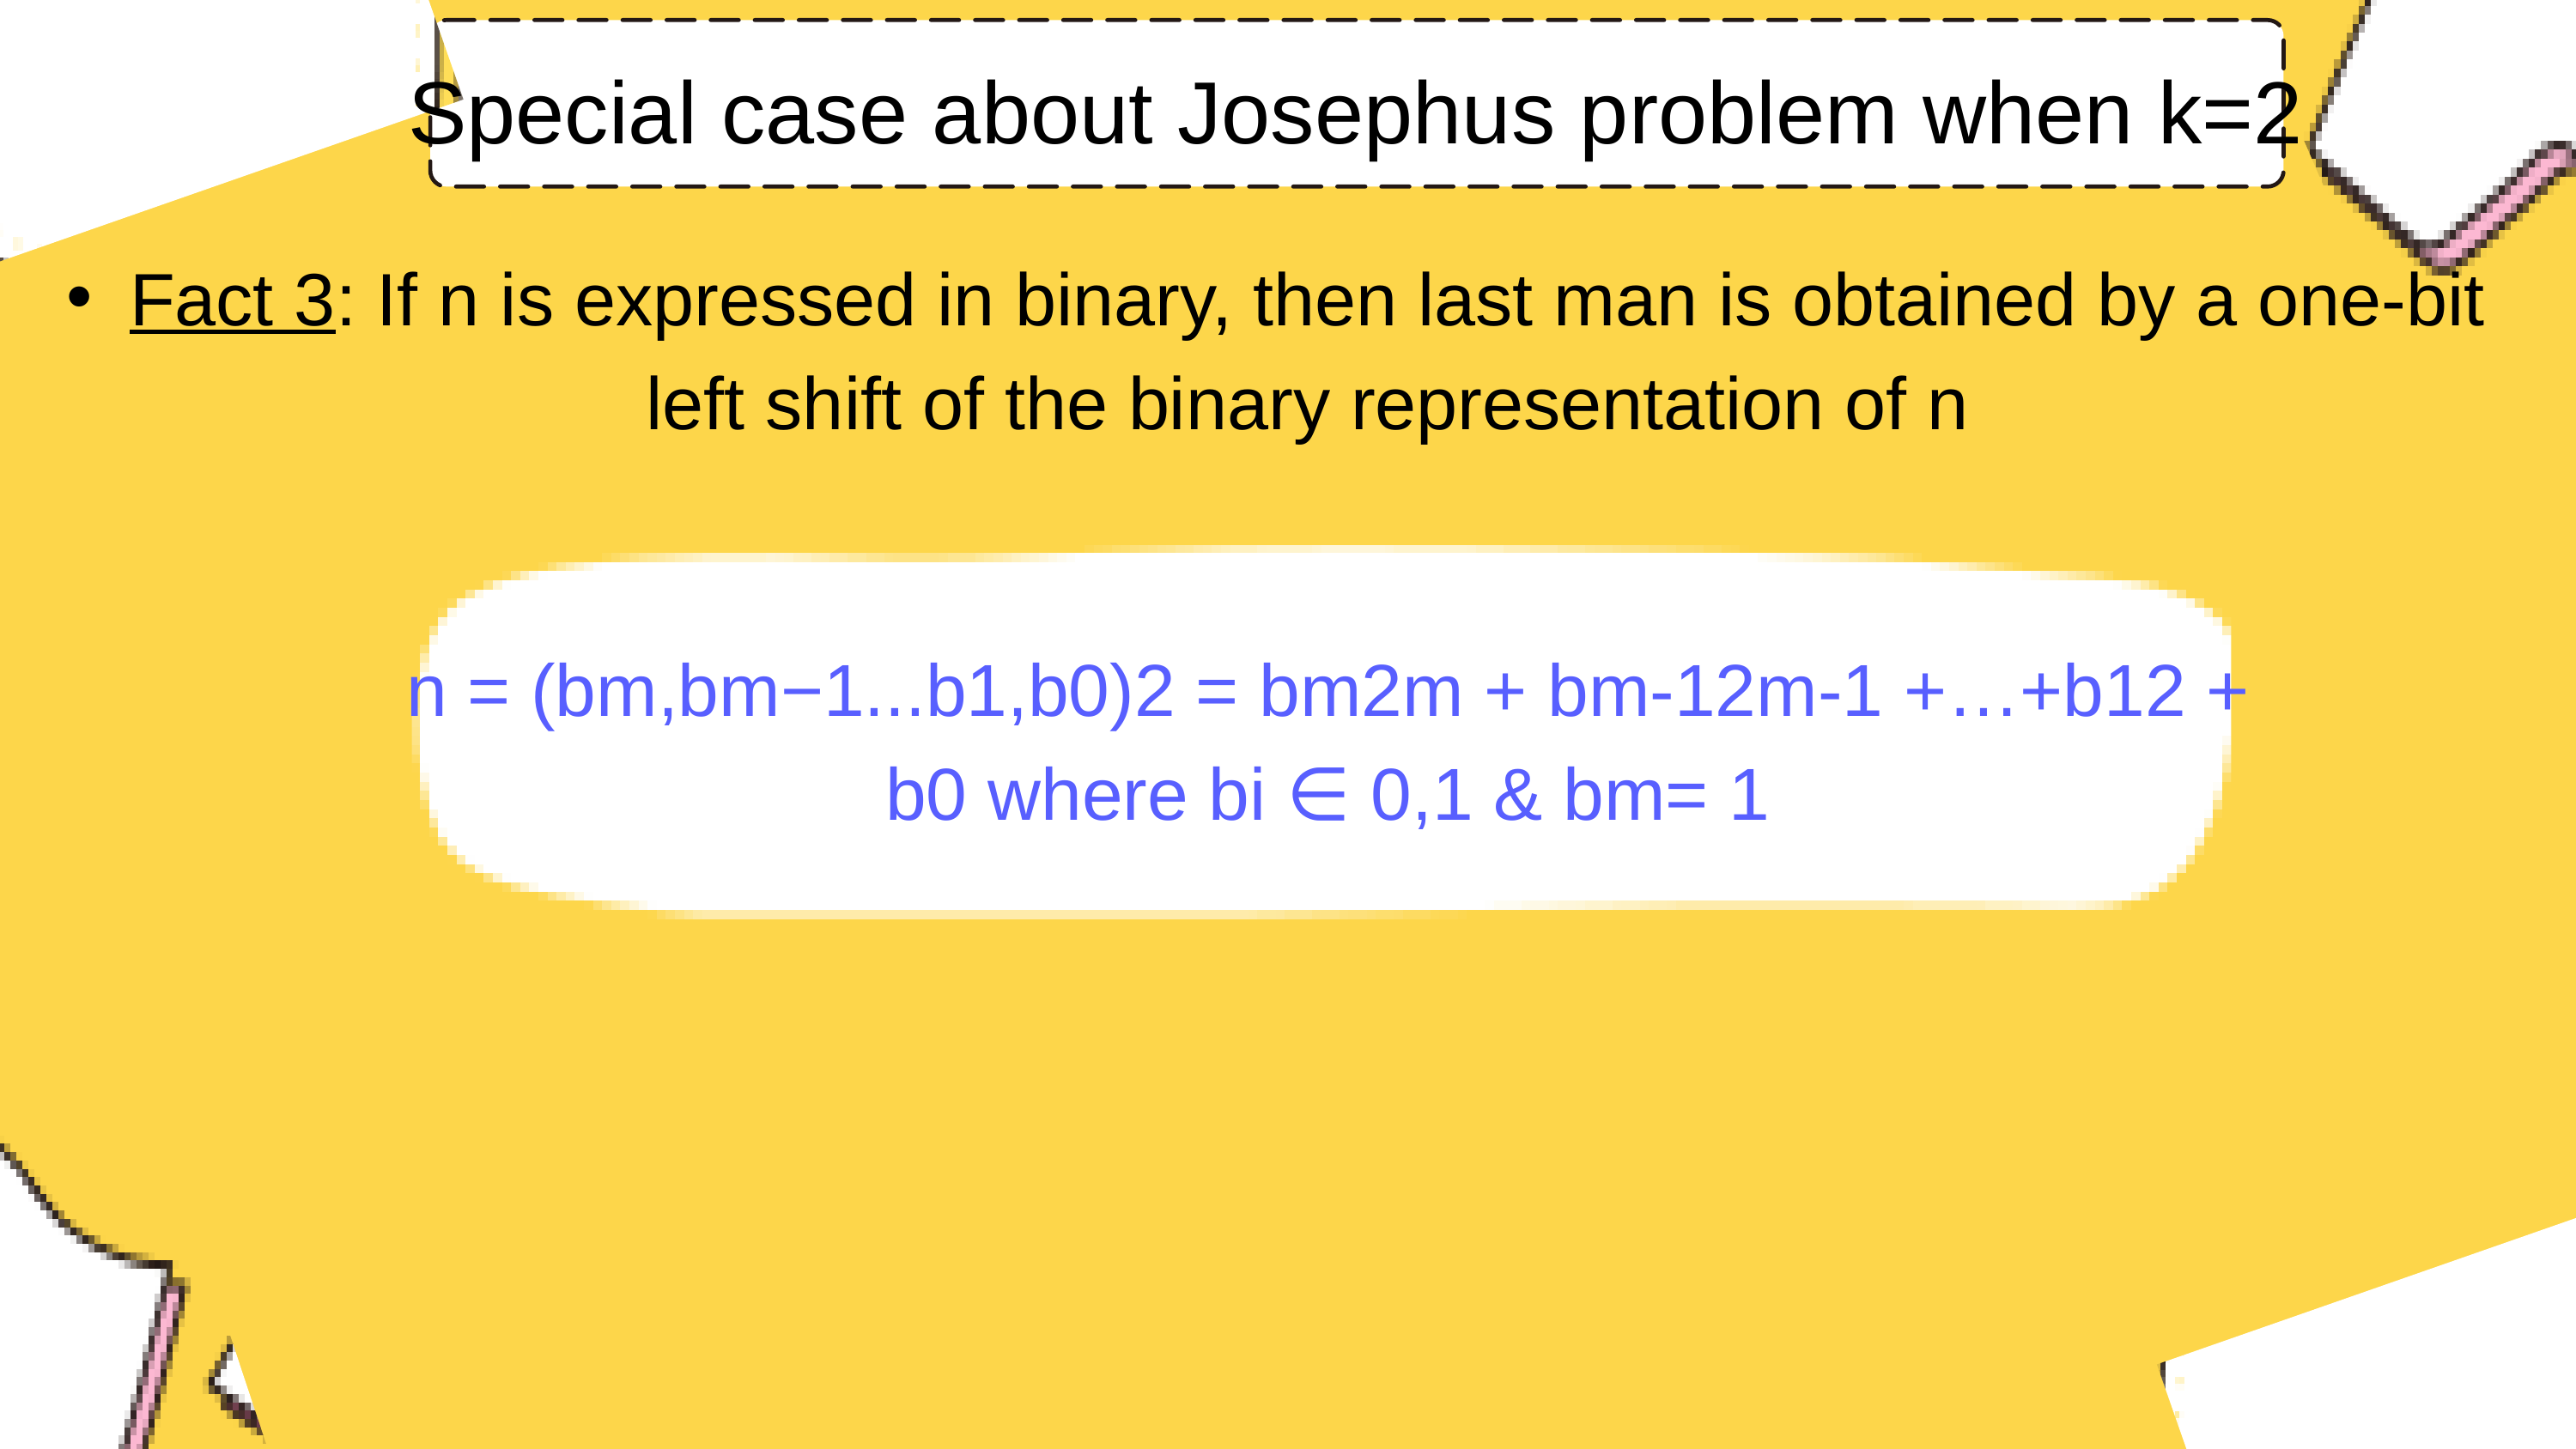

Special case about Josephus problem when k=2

Fact 3: If n is expressed in binary, then last man is obtained by a one-bit left shift of the binary representation of n

n = (bm,bm−1...b1,b0)2 = bm2m + bm-12m-1 +…+b12 + b0 where bi ∈ 0,1 & bm= 1